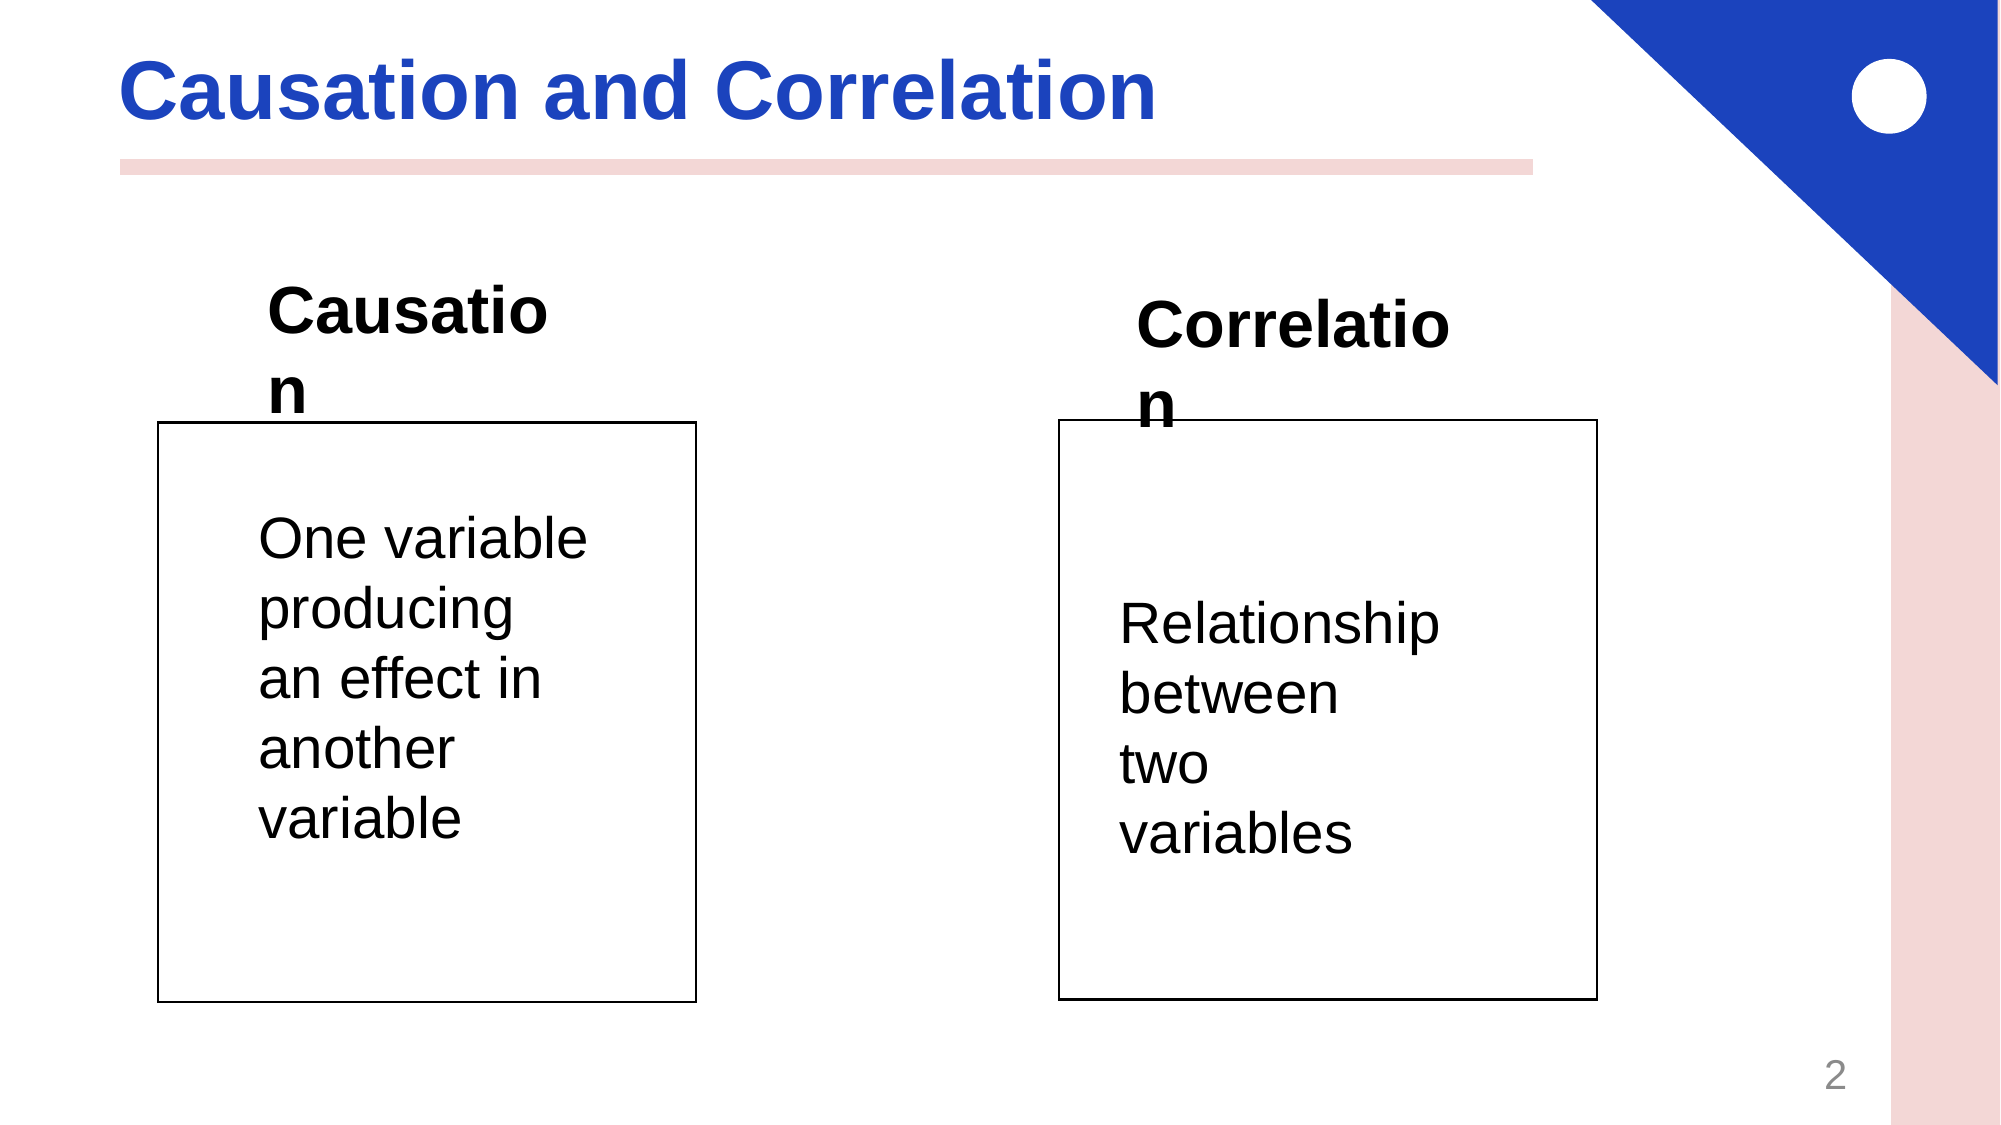

# Causation and Correlation
Causation
Correlation

One variable producing
an effect in another variable
Relationship between
two variables
2